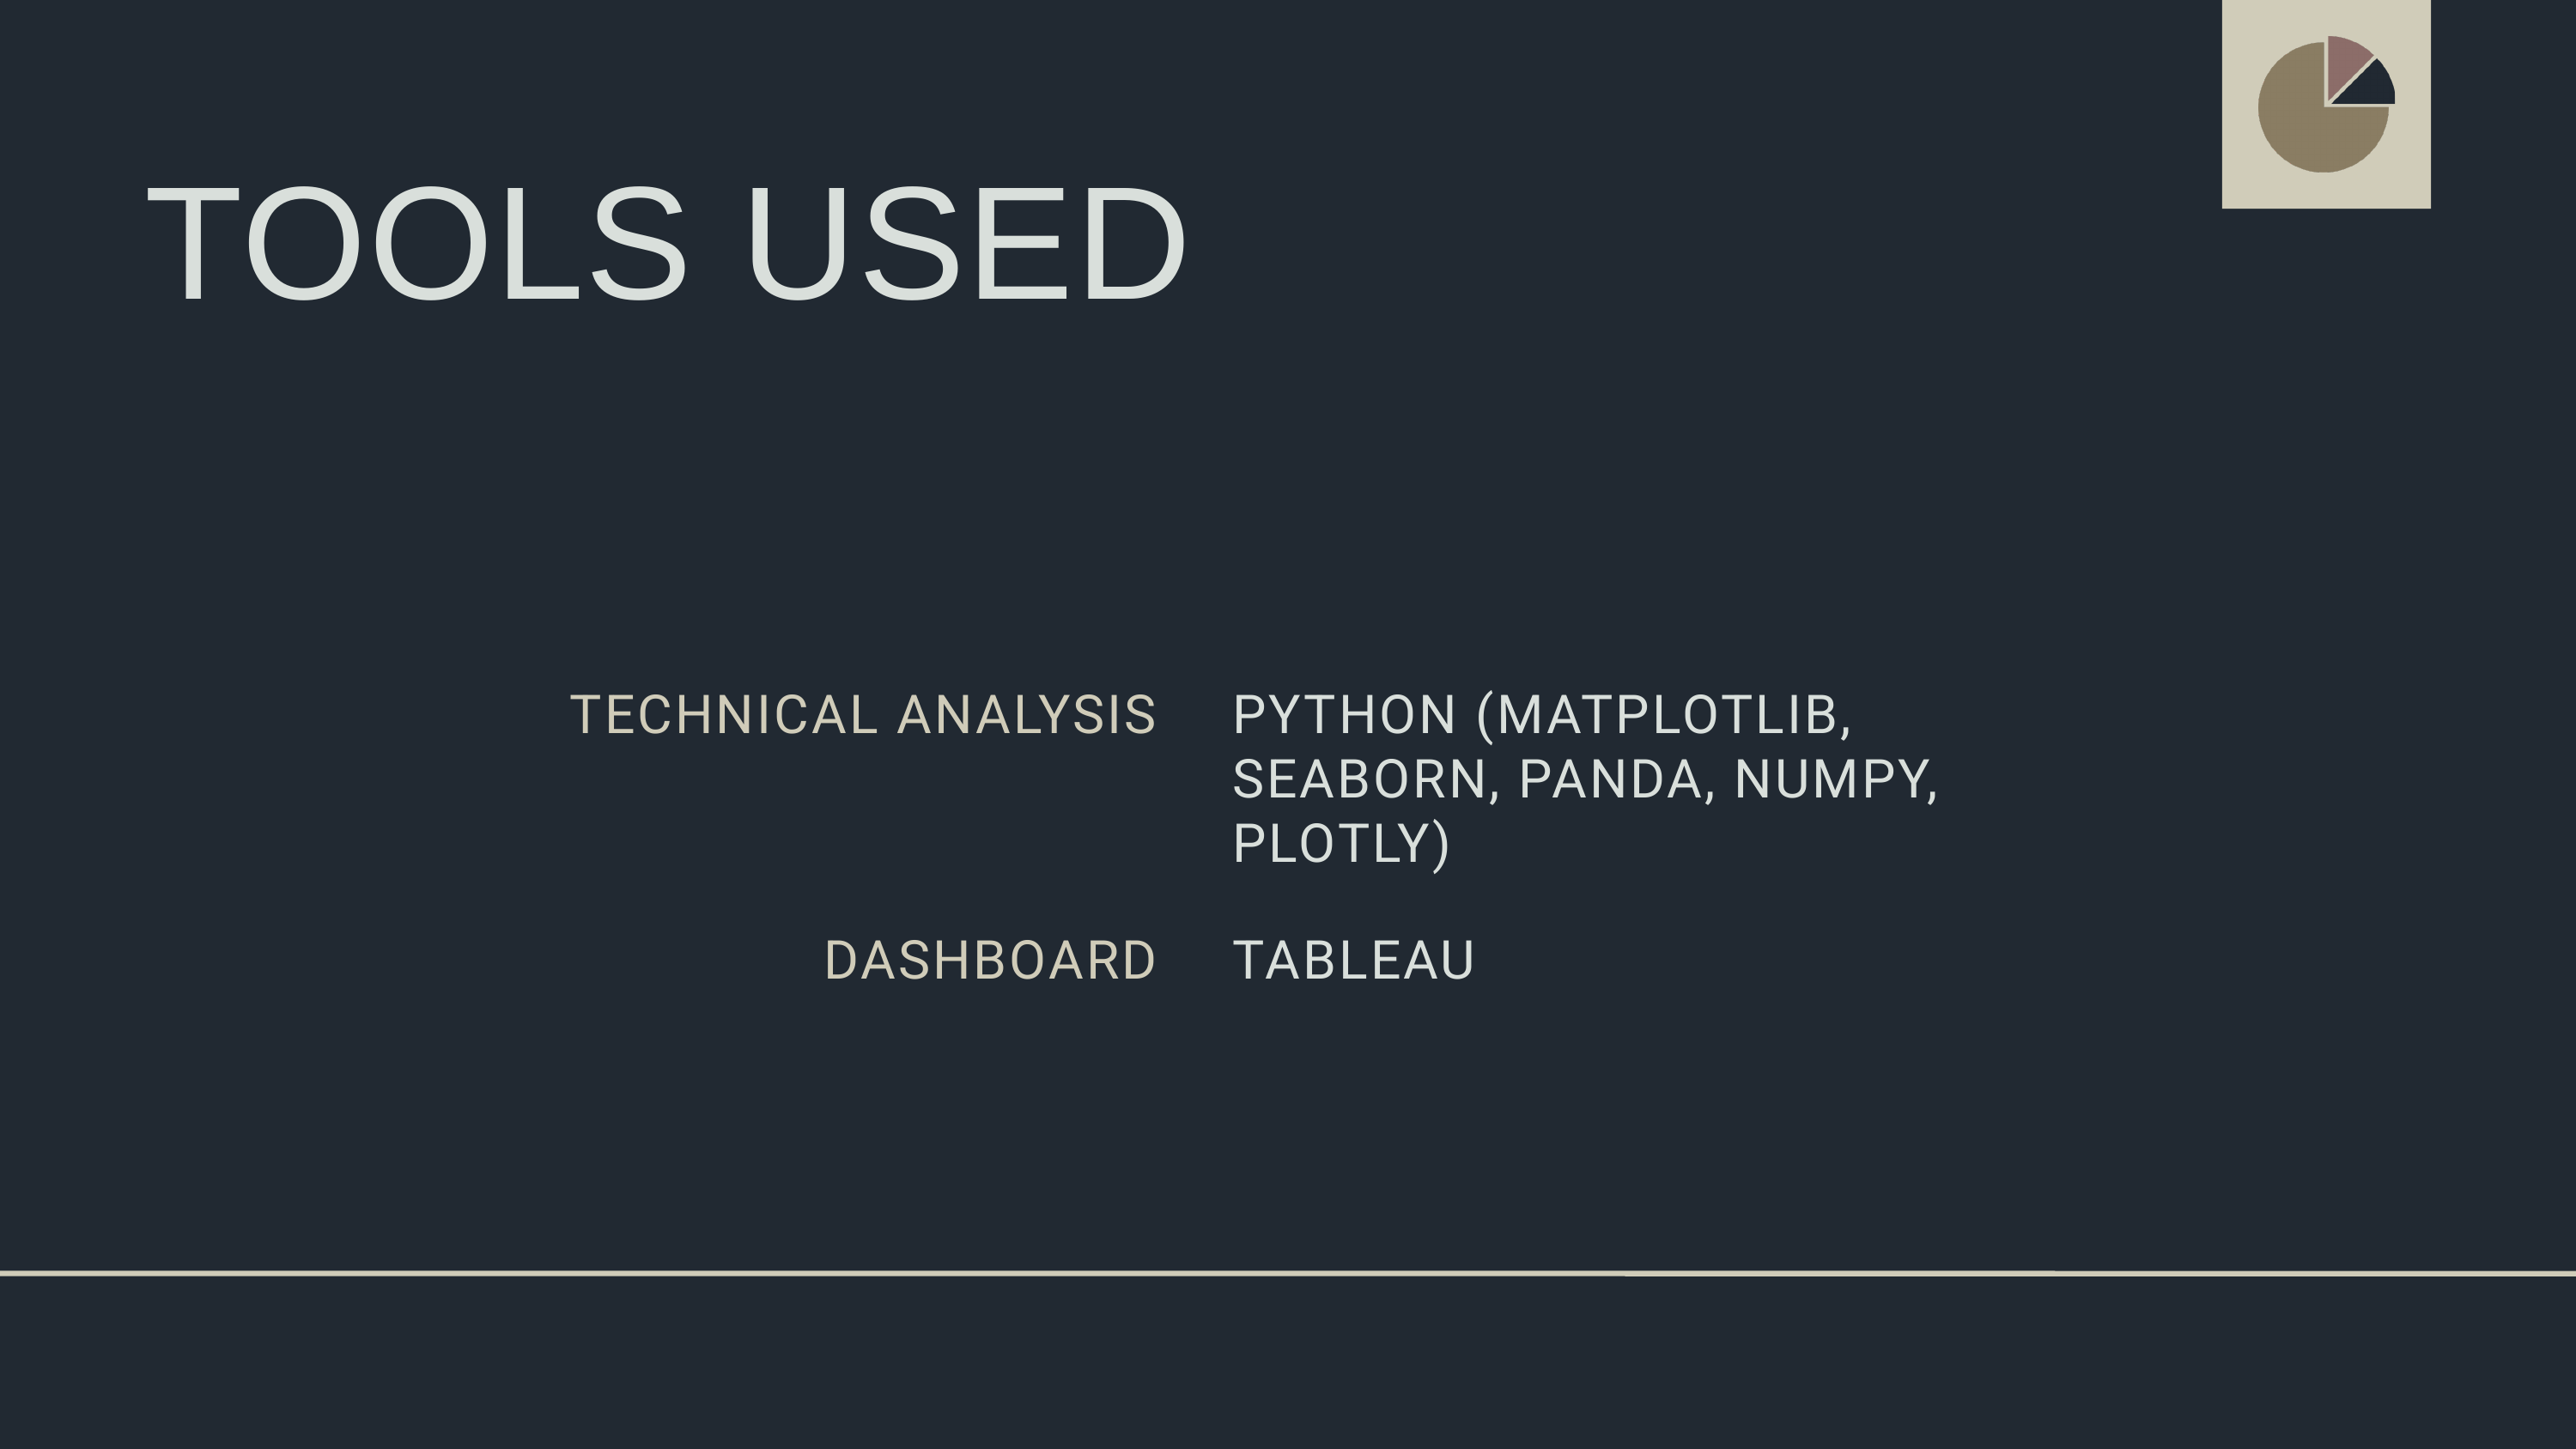

TOOLS USED
TECHNICAL ANALYSIS
PYTHON (MATPLOTLIB, SEABORN, PANDA, NUMPY, PLOTLY)
DASHBOARD
TABLEAU